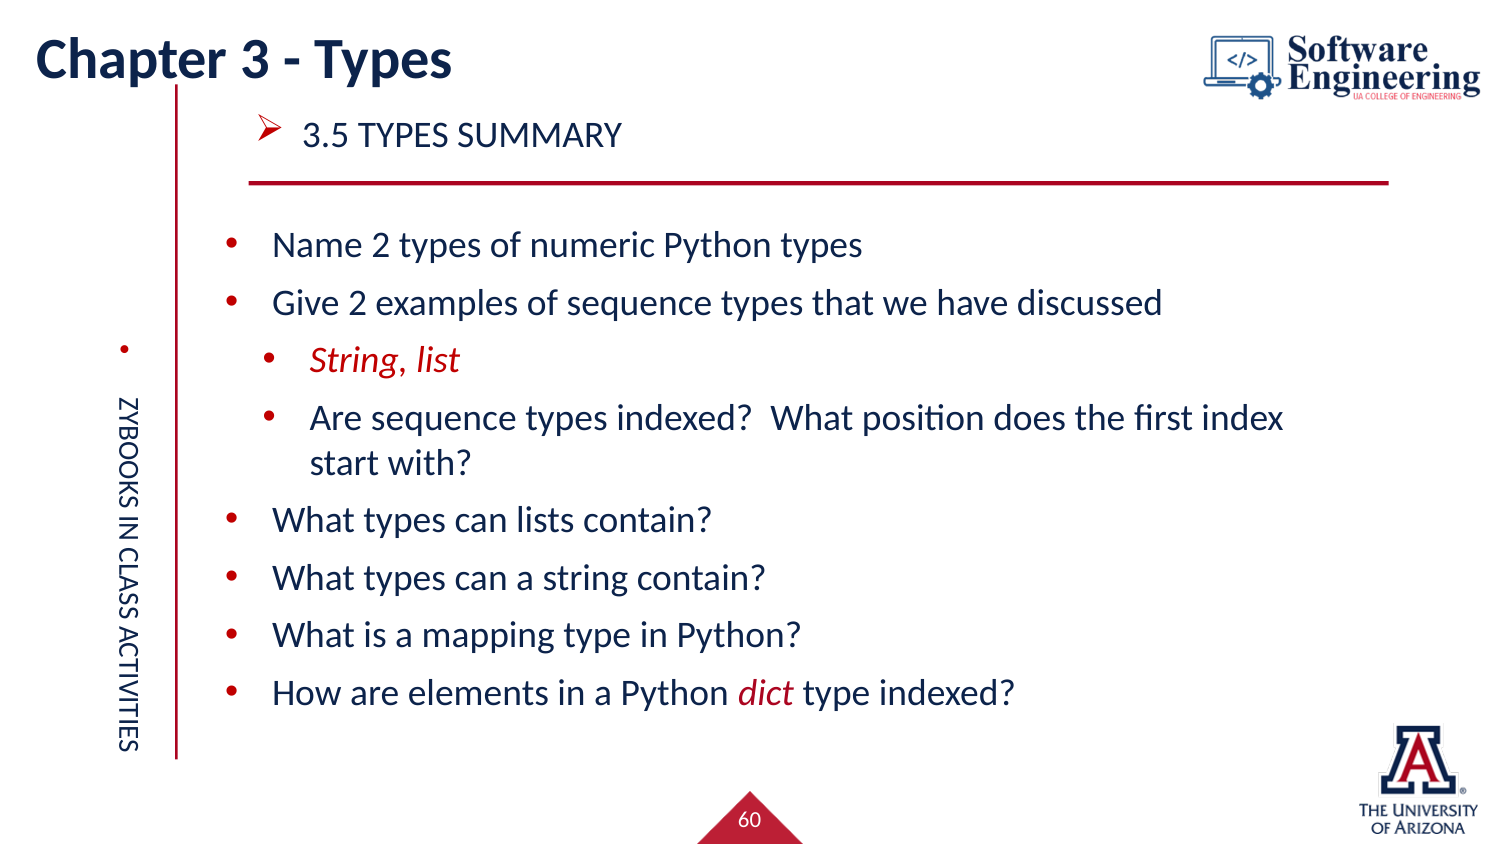

# Chapter 3 - Types
3.5 Types summary
Name 2 types of numeric Python types
Give 2 examples of sequence types that we have discussed
String, list
Are sequence types indexed?  What position does the first index start with?
What types can lists contain?
What types can a string contain?
What is a mapping type in Python?
How are elements in a Python dict type indexed?

Zybooks in class activities